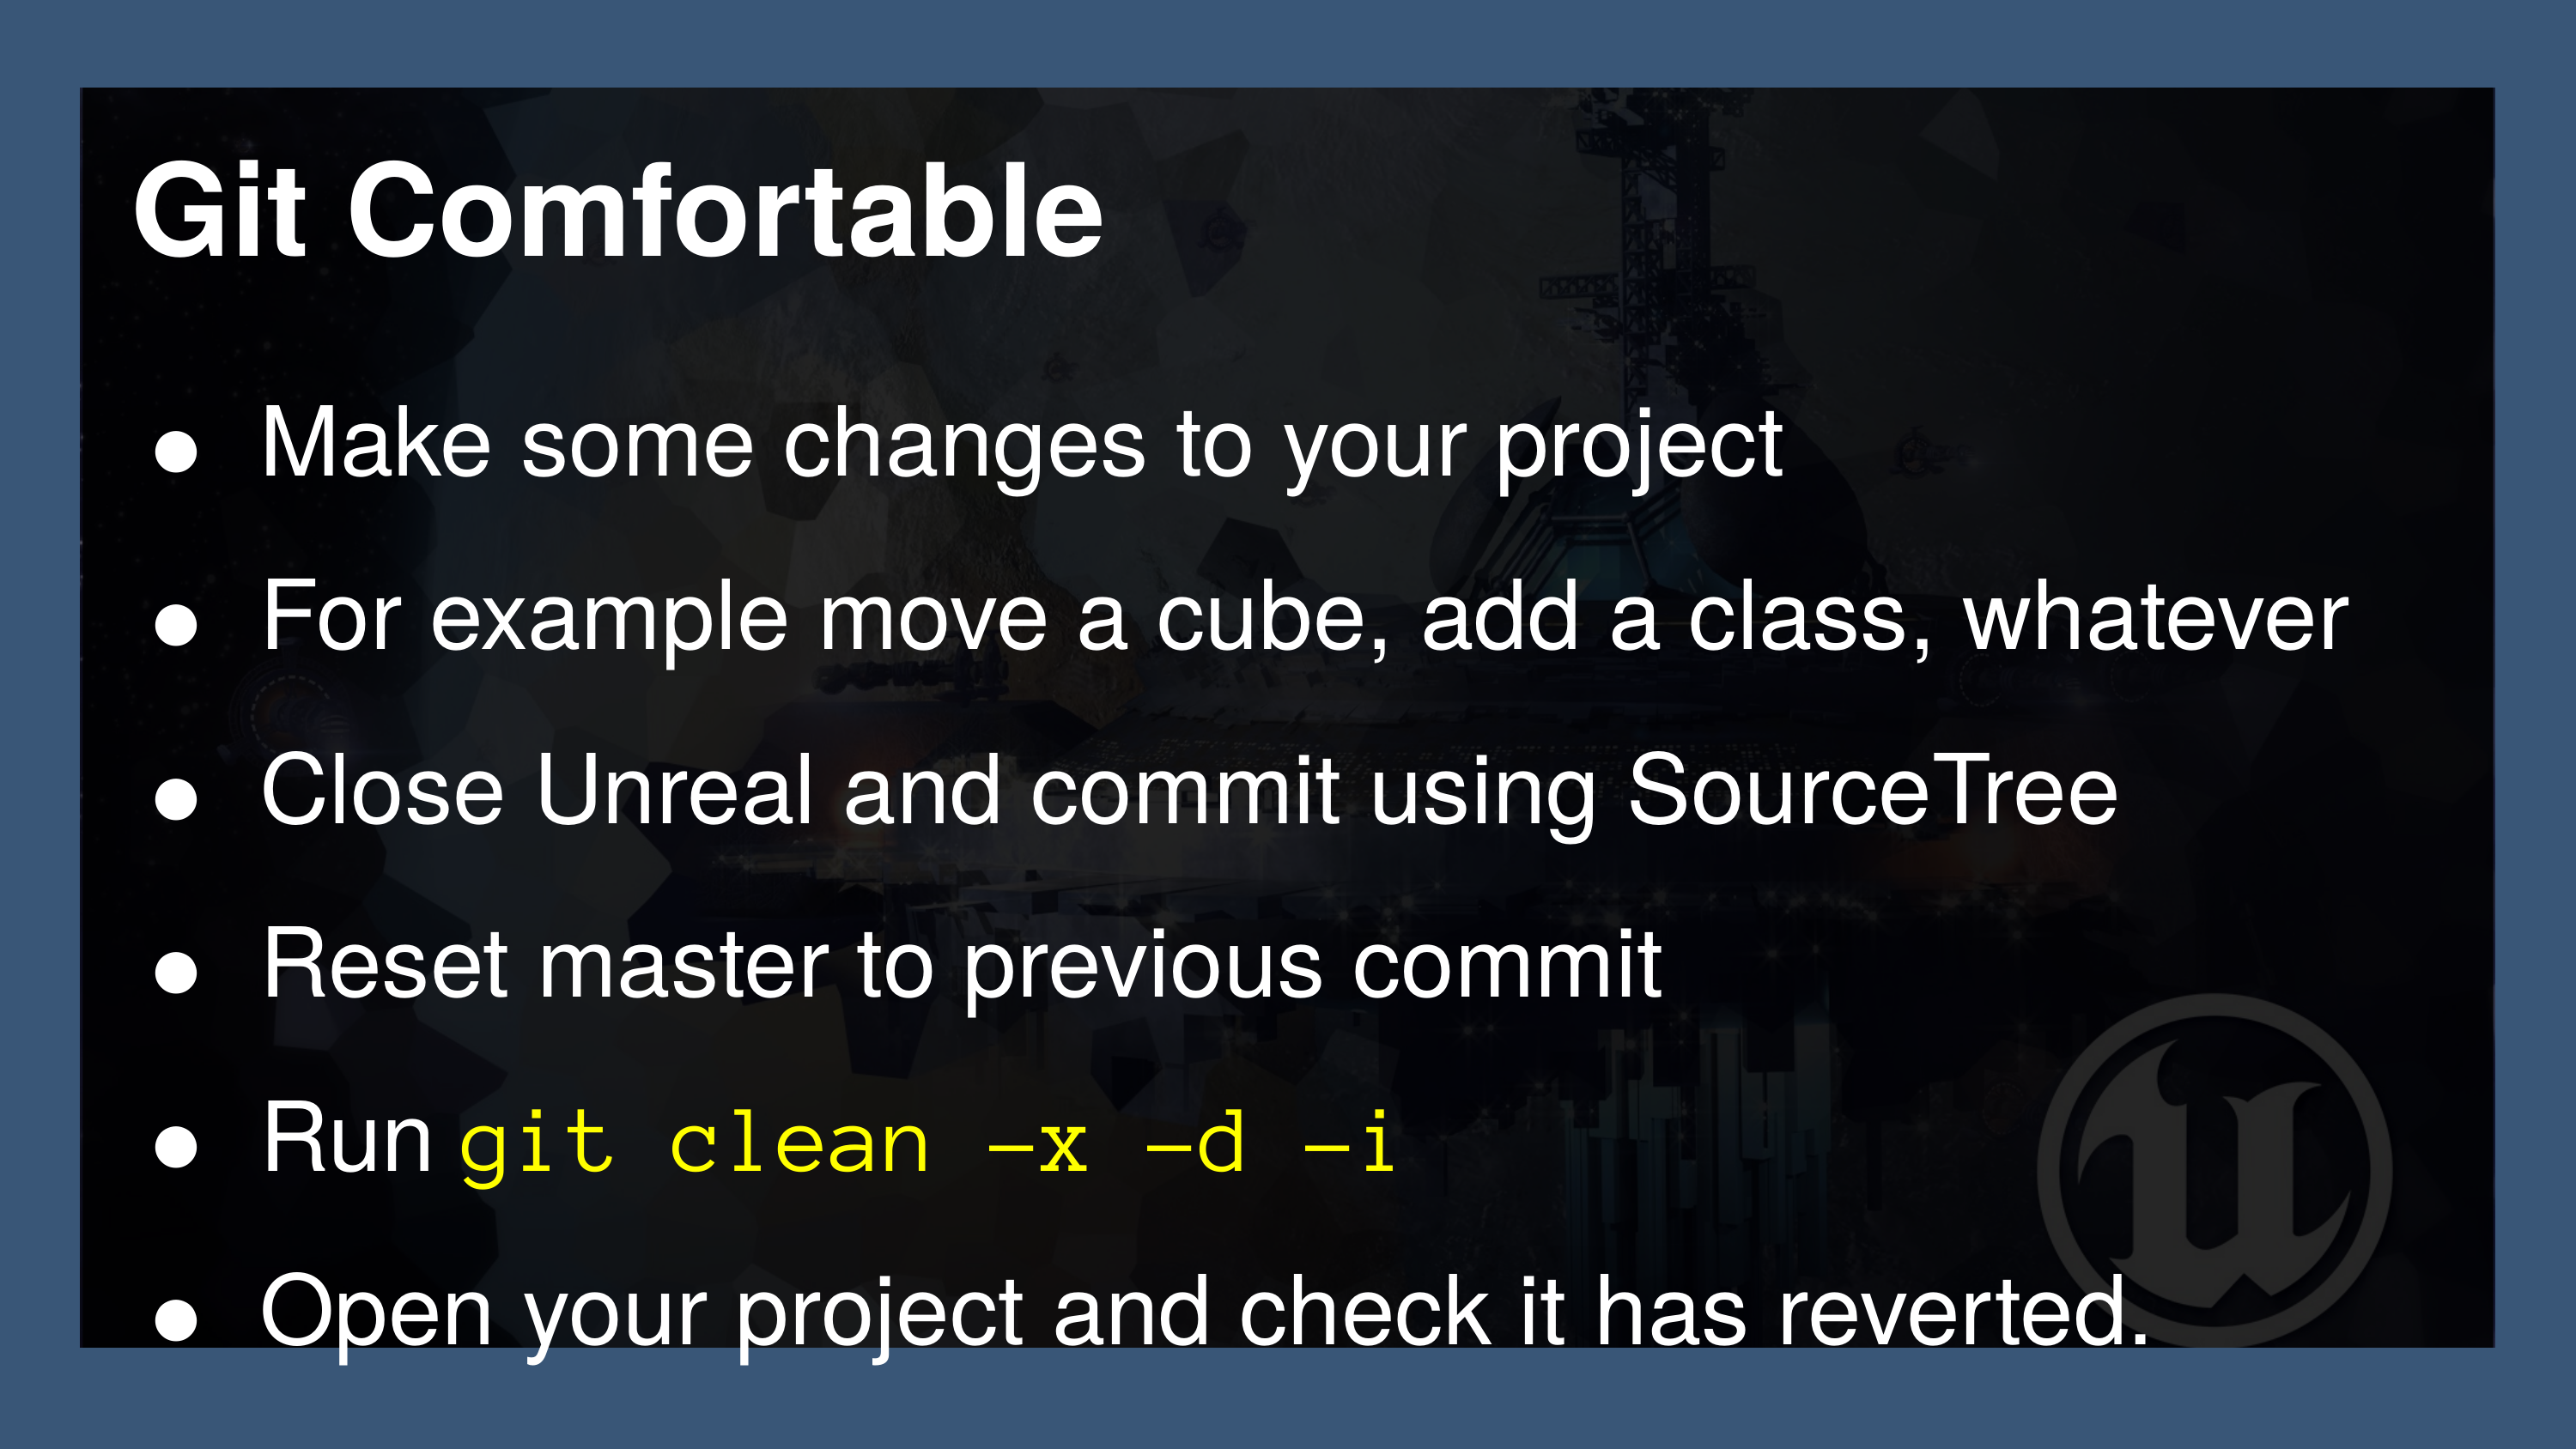

Git Comfortable
Make some changes to your project
For example move a cube, add a class, whatever
Close Unreal and commit using SourceTree
Reset master to previous commit
Run git clean -x -d -i
Open your project and check it has reverted.